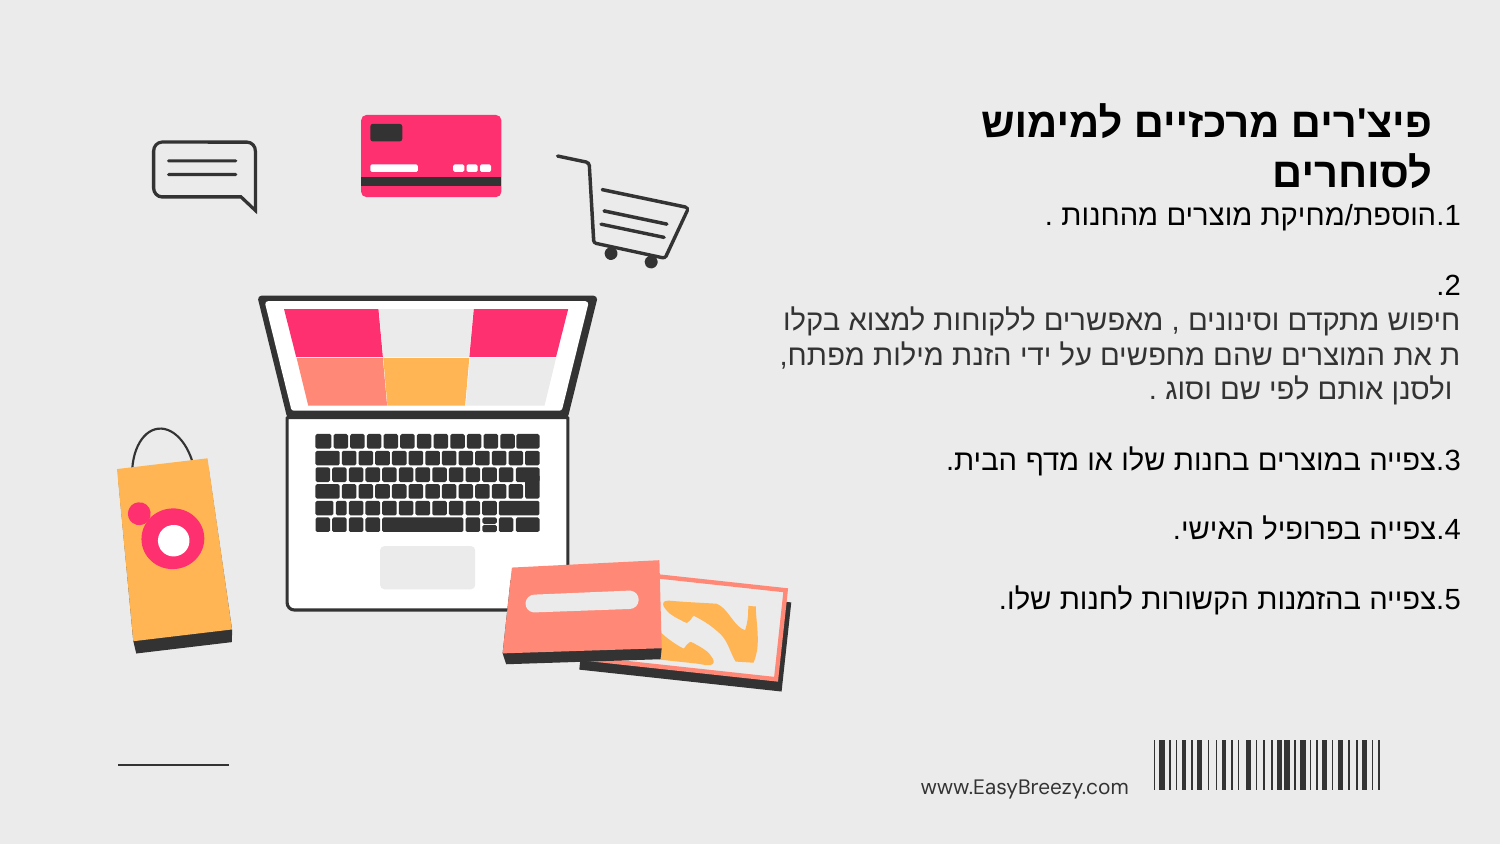

פיצ'רים מרכזיים למימוש לסוחרים

1.הוספת/מחיקת מוצרים מהחנות .

2.חיפוש מתקדם וסינונים , מאפשרים ללקוחות למצוא בקלות את המוצרים שהם מחפשים על ידי הזנת מילות מפתח, ולסנן אותם לפי שם וסוג .

3.צפייה במוצרים בחנות שלו או מדף הבית.

4.צפייה בפרופיל האישי.

5.צפייה בהזמנות הקשורות לחנות שלו.

www.EasyBreezy.com